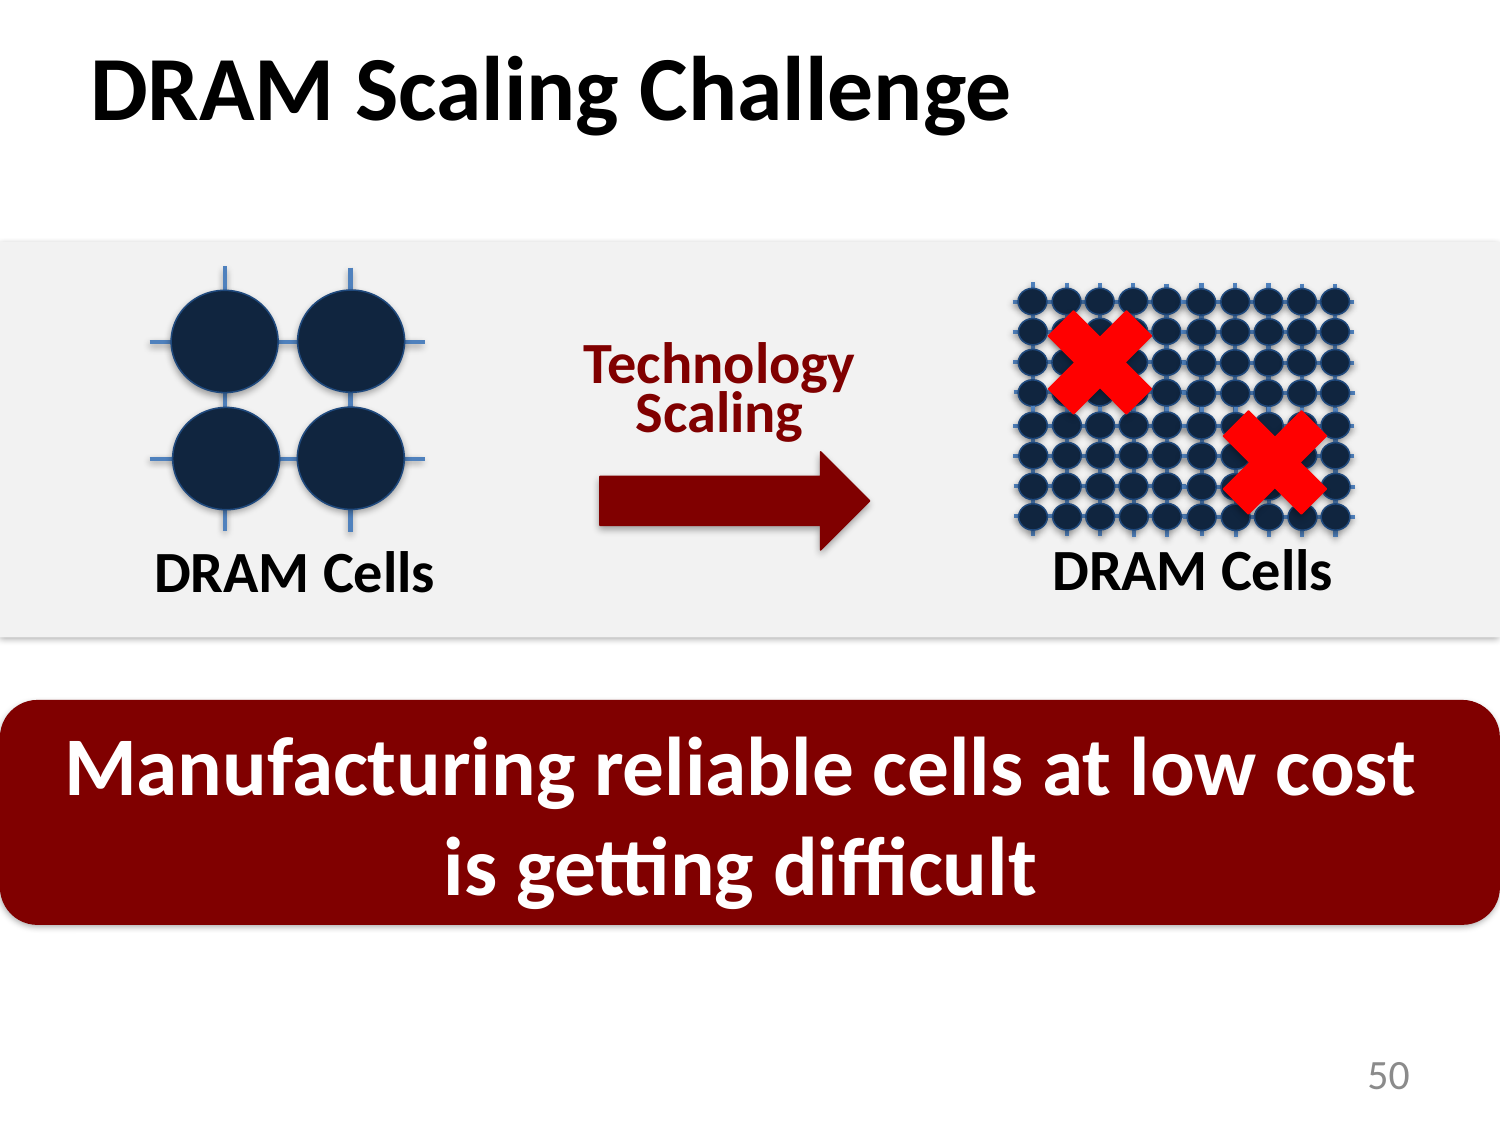

# DRAM Scaling Challenge

Technology
Scaling

DRAM Cells
DRAM Cells
Manufacturing reliable cells at low cost
is getting difficult
50